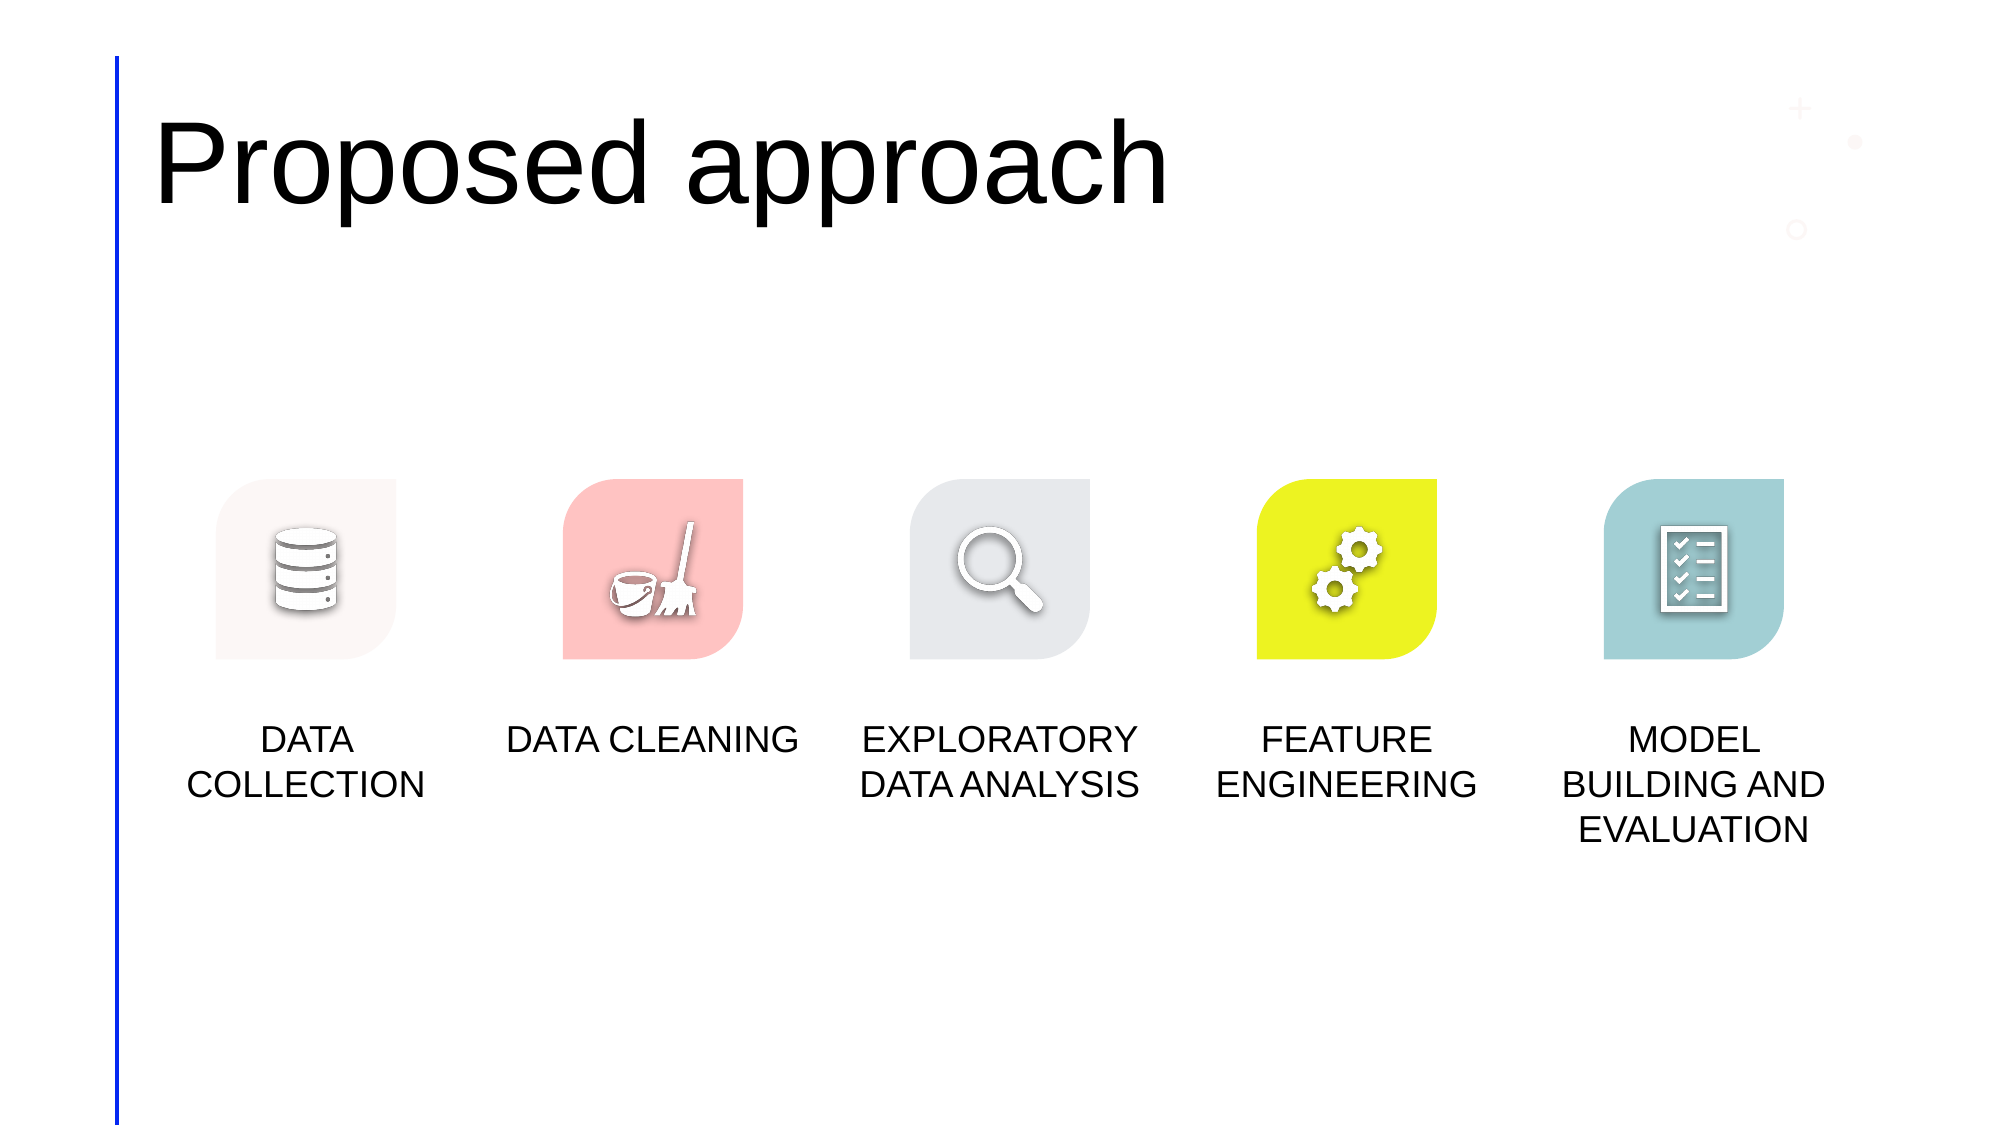

Proposed approach

Data collection
Data cleaning
Exploratory data analysis
Feature Engineering
Model building and evaluation